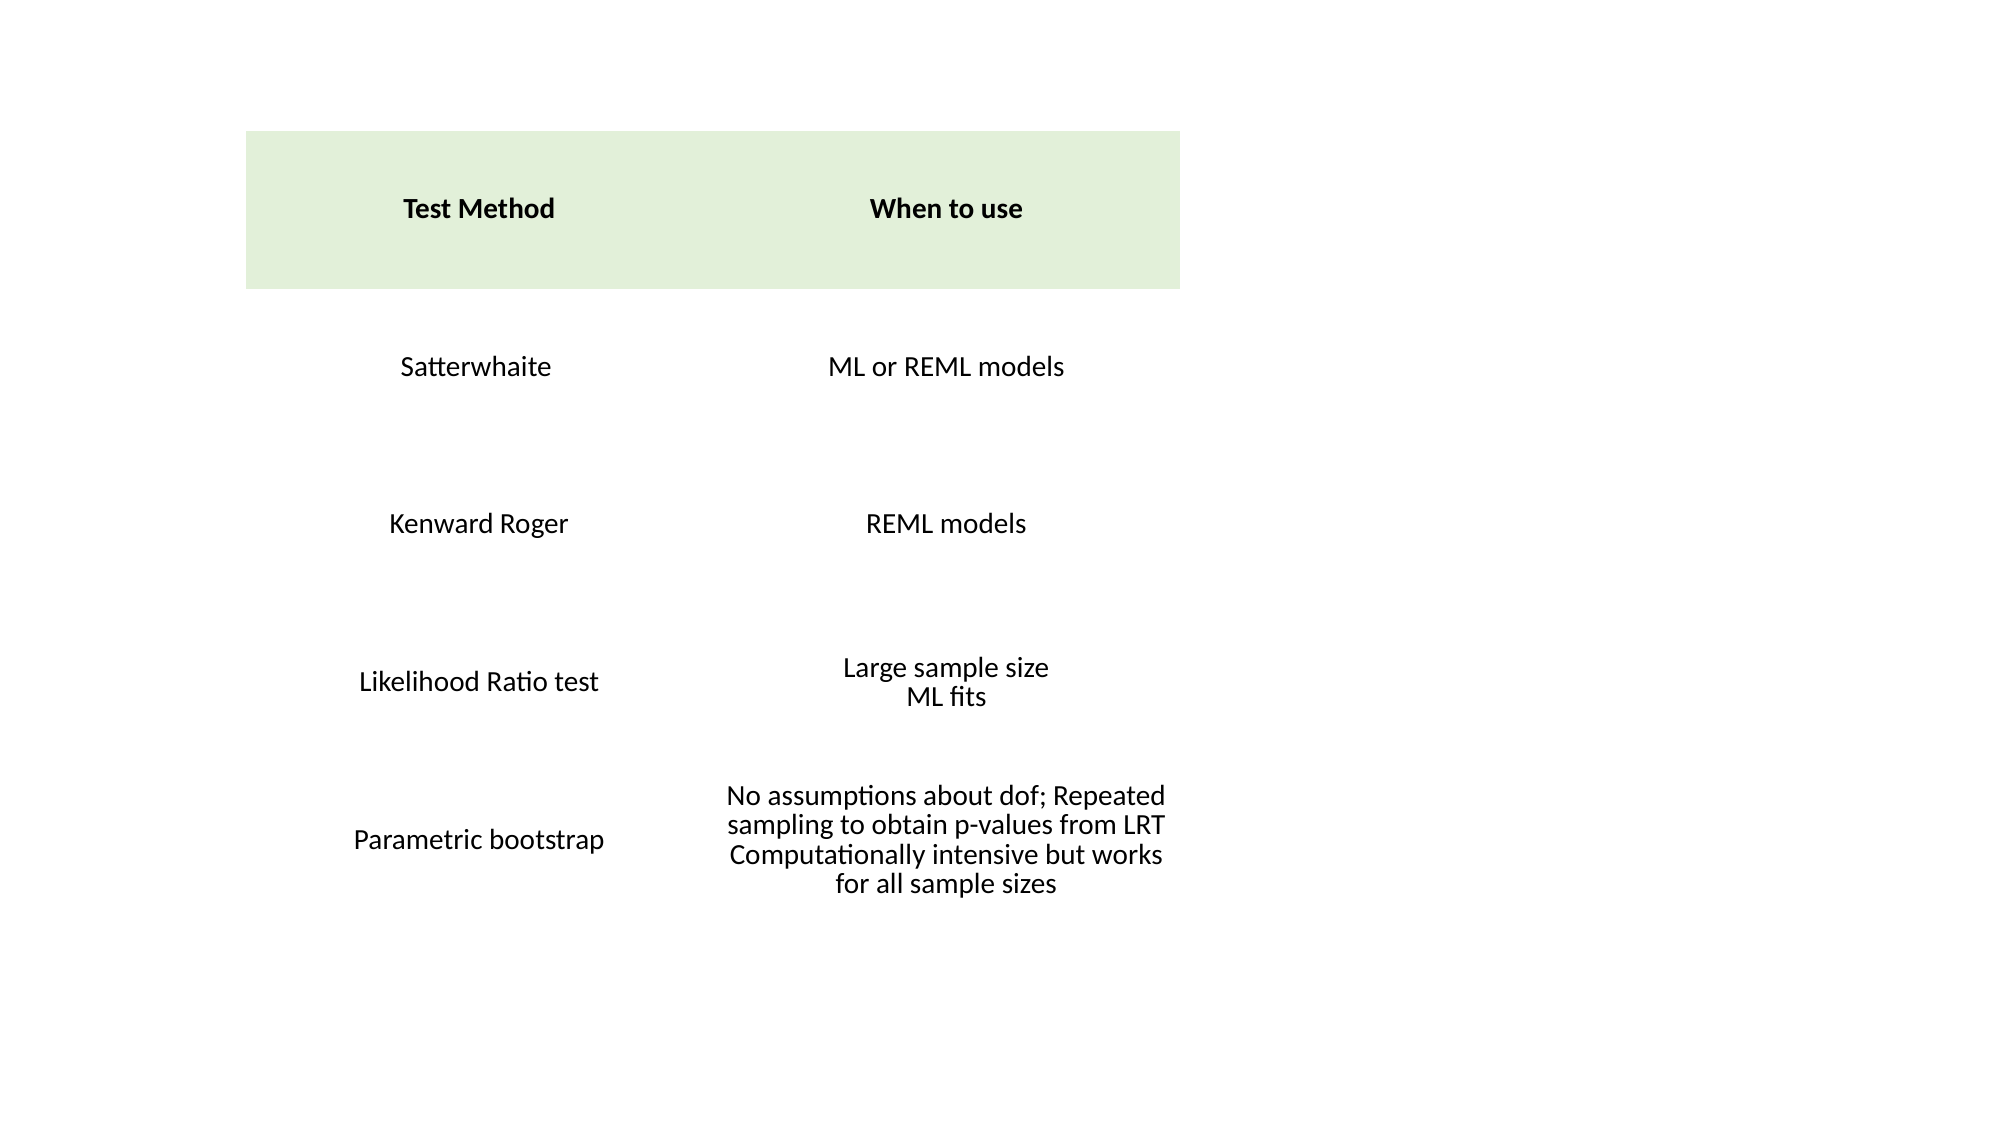

| Test Method | When to use |
| --- | --- |
| Satterwhaite | ML or REML models |
| Kenward Roger | REML models |
| Likelihood Ratio test | Large sample size ML fits |
| Parametric bootstrap | No assumptions about dof; Repeated sampling to obtain p-values from LRT Computationally intensive but works for all sample sizes |